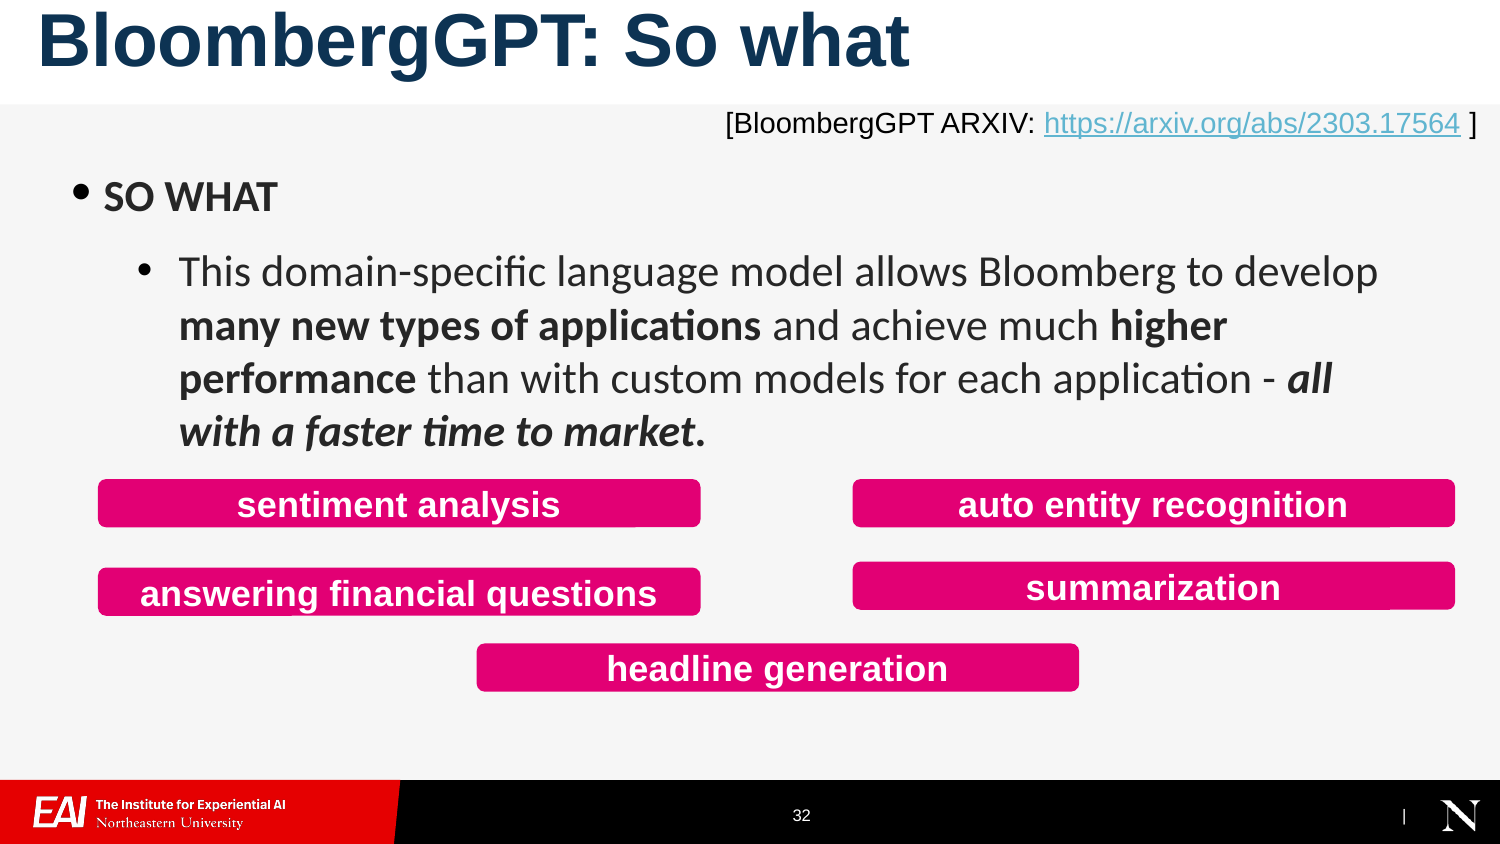

# BloombergGPT: So what
[BloombergGPT ARXIV: https://arxiv.org/abs/2303.17564 ]
SO WHAT
This domain-specific language model allows Bloomberg to develop many new types of applications and achieve much higher performance than with custom models for each application - all with a faster time to market.
sentiment analysis
auto entity recognition
summarization
answering financial questions
headline generation
32
[BloombergGPT ARXIV: https://arxiv.org/abs/2303.17564 ]